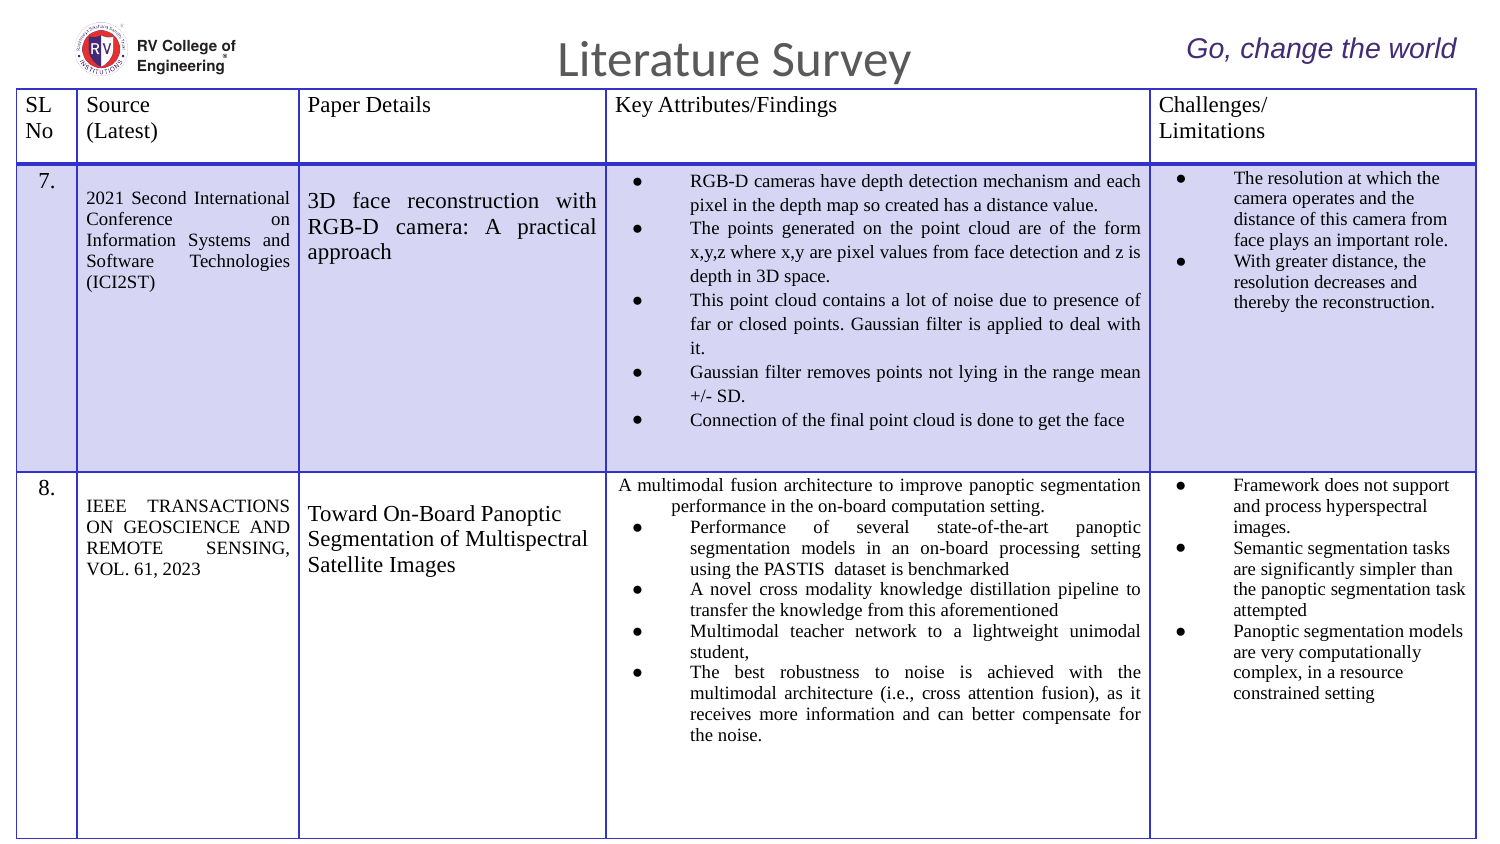

Literature Survey
# Go, change the world
RV College of
Engineering

| SL No | Source (Latest) | Paper Details | Key Attributes/Findings | Challenges/ Limitations |
| --- | --- | --- | --- | --- |
| 7. | 2021 Second International Conference on Information Systems and Software Technologies (ICI2ST) | 3D face reconstruction with RGB-D camera: A practical approach | RGB-D cameras have depth detection mechanism and each pixel in the depth map so created has a distance value. The points generated on the point cloud are of the form x,y,z where x,y are pixel values from face detection and z is depth in 3D space. This point cloud contains a lot of noise due to presence of far or closed points. Gaussian filter is applied to deal with it. Gaussian filter removes points not lying in the range mean +/- SD. Connection of the final point cloud is done to get the face | The resolution at which the camera operates and the distance of this camera from face plays an important role. With greater distance, the resolution decreases and thereby the reconstruction. |
| 8. | IEEE TRANSACTIONS ON GEOSCIENCE AND REMOTE SENSING, VOL. 61, 2023 | Toward On-Board Panoptic Segmentation of Multispectral Satellite Images | A multimodal fusion architecture to improve panoptic segmentation performance in the on-board computation setting. Performance of several state-of-the-art panoptic segmentation models in an on-board processing setting using the PASTIS dataset is benchmarked A novel cross modality knowledge distillation pipeline to transfer the knowledge from this aforementioned Multimodal teacher network to a lightweight unimodal student, The best robustness to noise is achieved with the multimodal architecture (i.e., cross attention fusion), as it receives more information and can better compensate for the noise. | Framework does not support and process hyperspectral images. Semantic segmentation tasks are significantly simpler than the panoptic segmentation task attempted Panoptic segmentation models are very computationally complex, in a resource constrained setting |